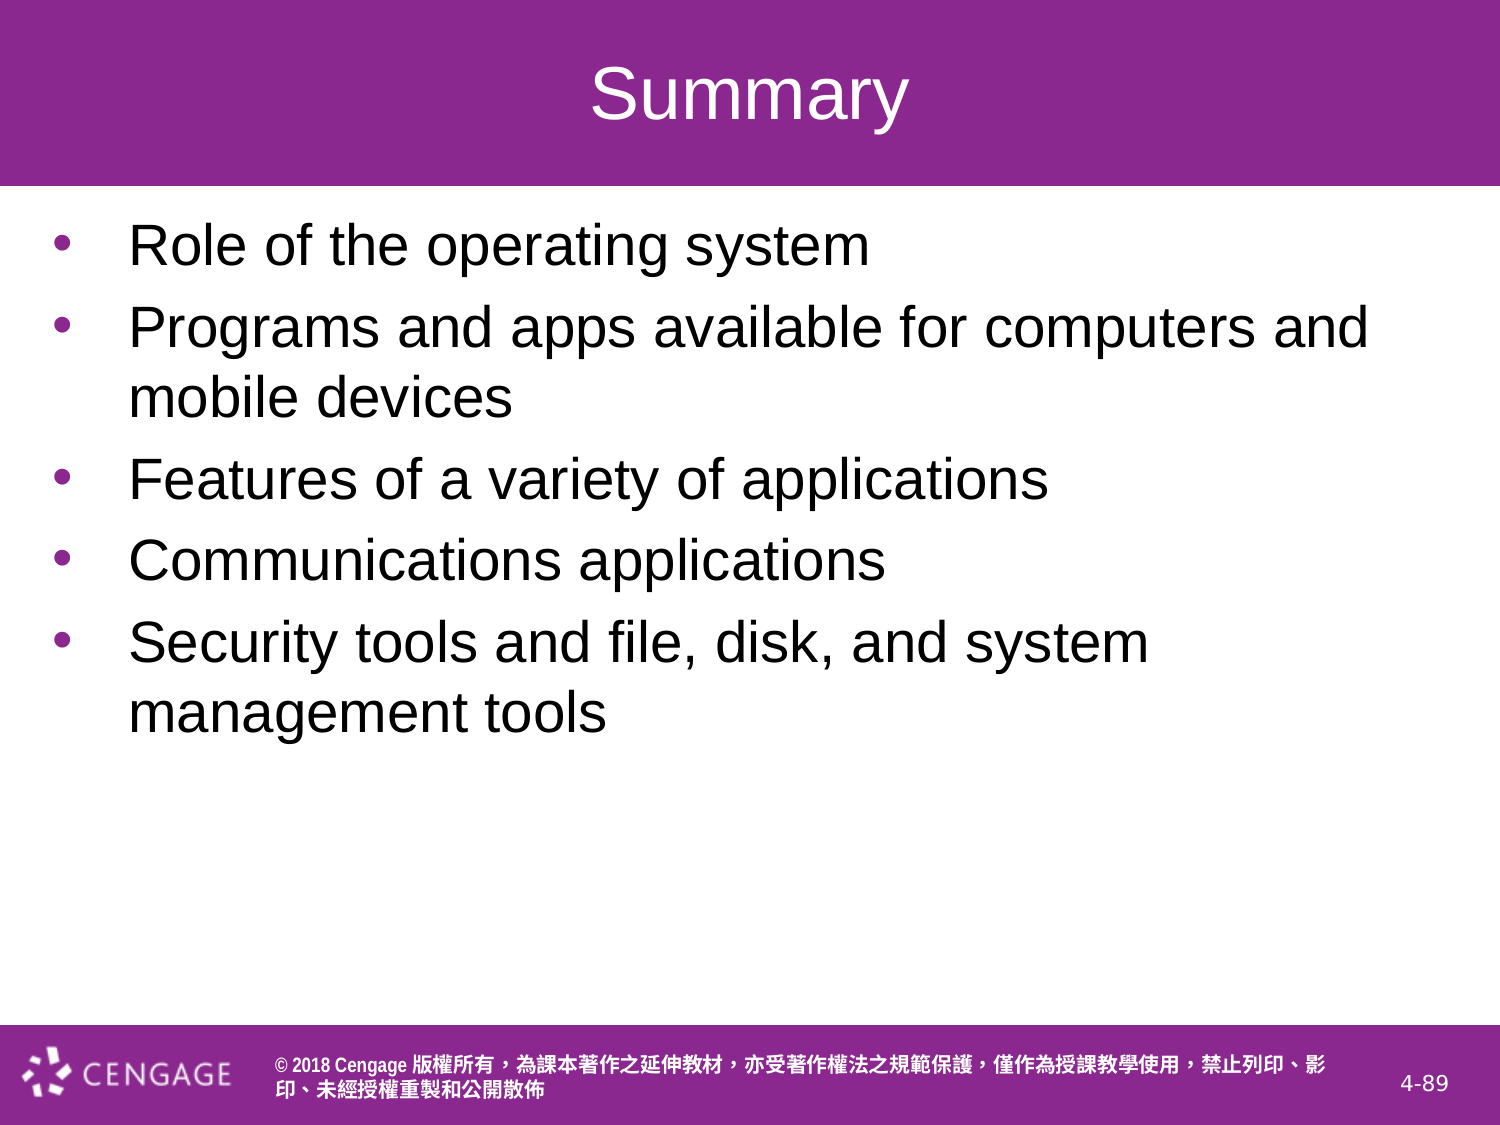

# Summary
Role of the operating system
Programs and apps available for computers and mobile devices
Features of a variety of applications
Communications applications
Security tools and file, disk, and system management tools